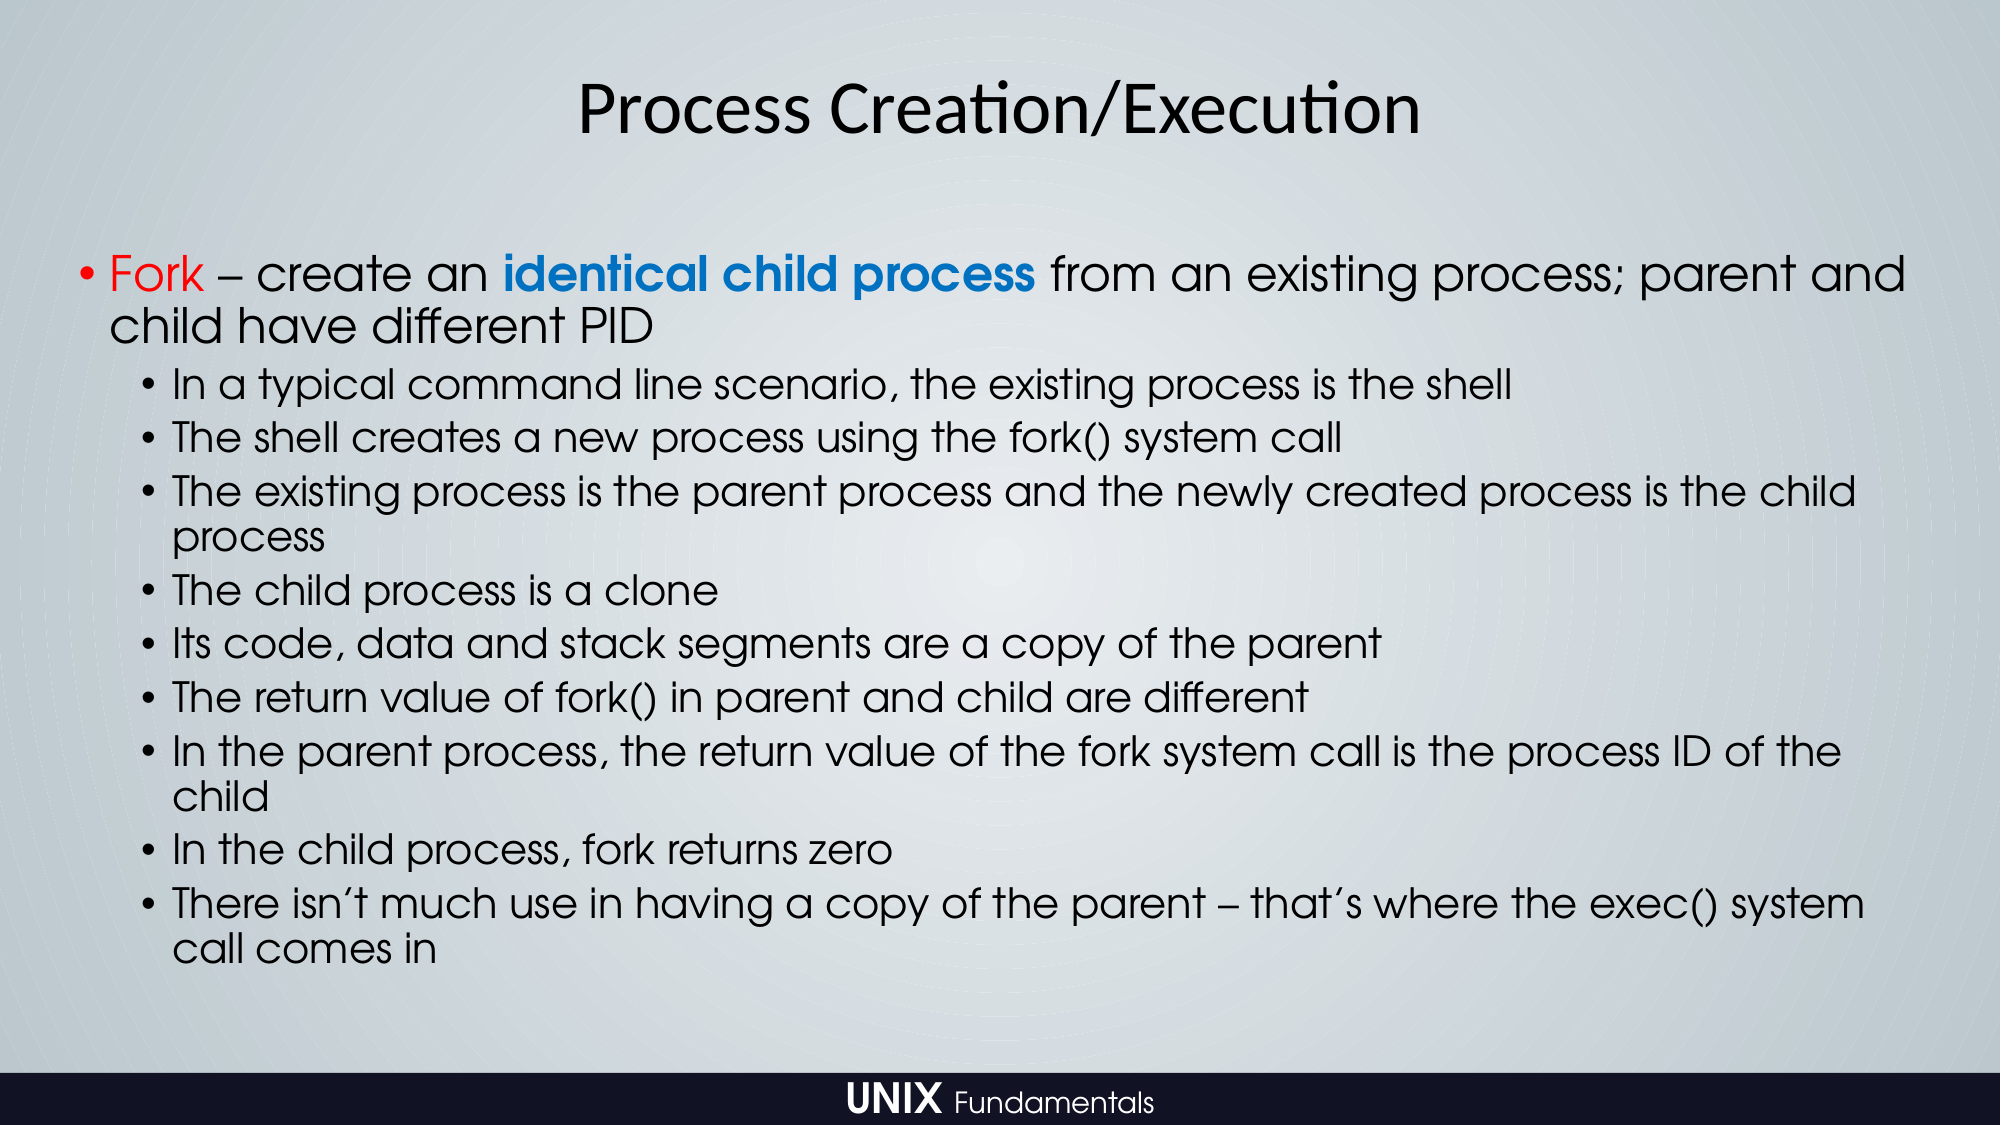

# Process Creation/Execution
Fork – create an identical child process from an existing process; parent and child have different PID
In a typical command line scenario, the existing process is the shell
The shell creates a new process using the fork() system call
The existing process is the parent process and the newly created process is the child process
The child process is a clone
Its code, data and stack segments are a copy of the parent
The return value of fork() in parent and child are different
In the parent process, the return value of the fork system call is the process ID of the child
In the child process, fork returns zero
There isn’t much use in having a copy of the parent – that’s where the exec() system call comes in